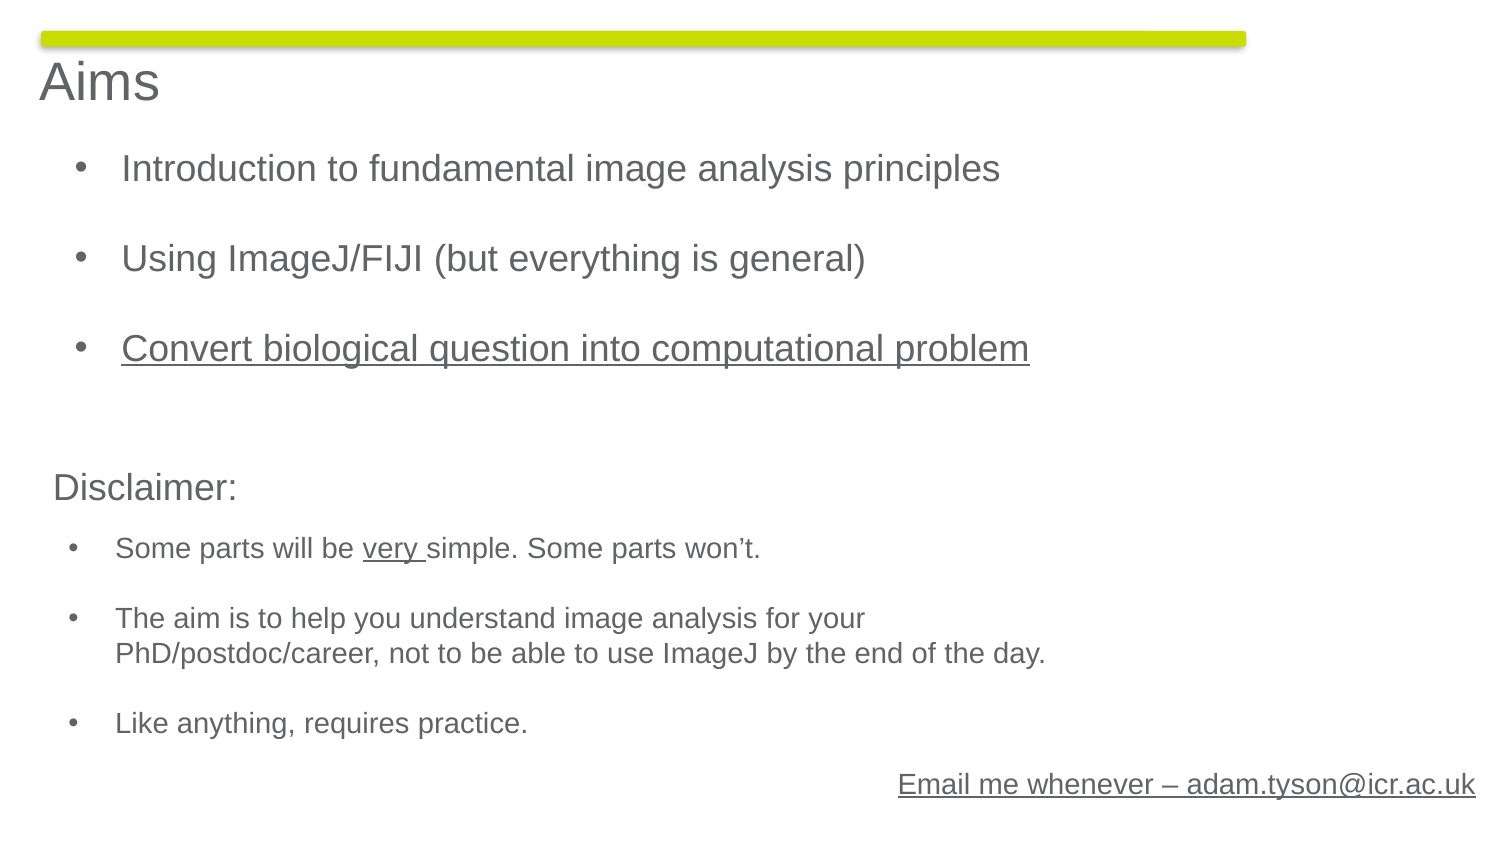

Aims

Introduction to fundamental image analysis principles

Using ImageJ/FIJI (but everything is general)

Convert biological question into computational problem

Disclaimer:

Some parts will be very simple. Some parts won’t.

The aim is to help you understand image analysis for your PhD/postdoc/career, not to be able to use ImageJ by the end of the day.

Like anything, requires practice.

Email me whenever – adam.tyson@icr.ac.uk